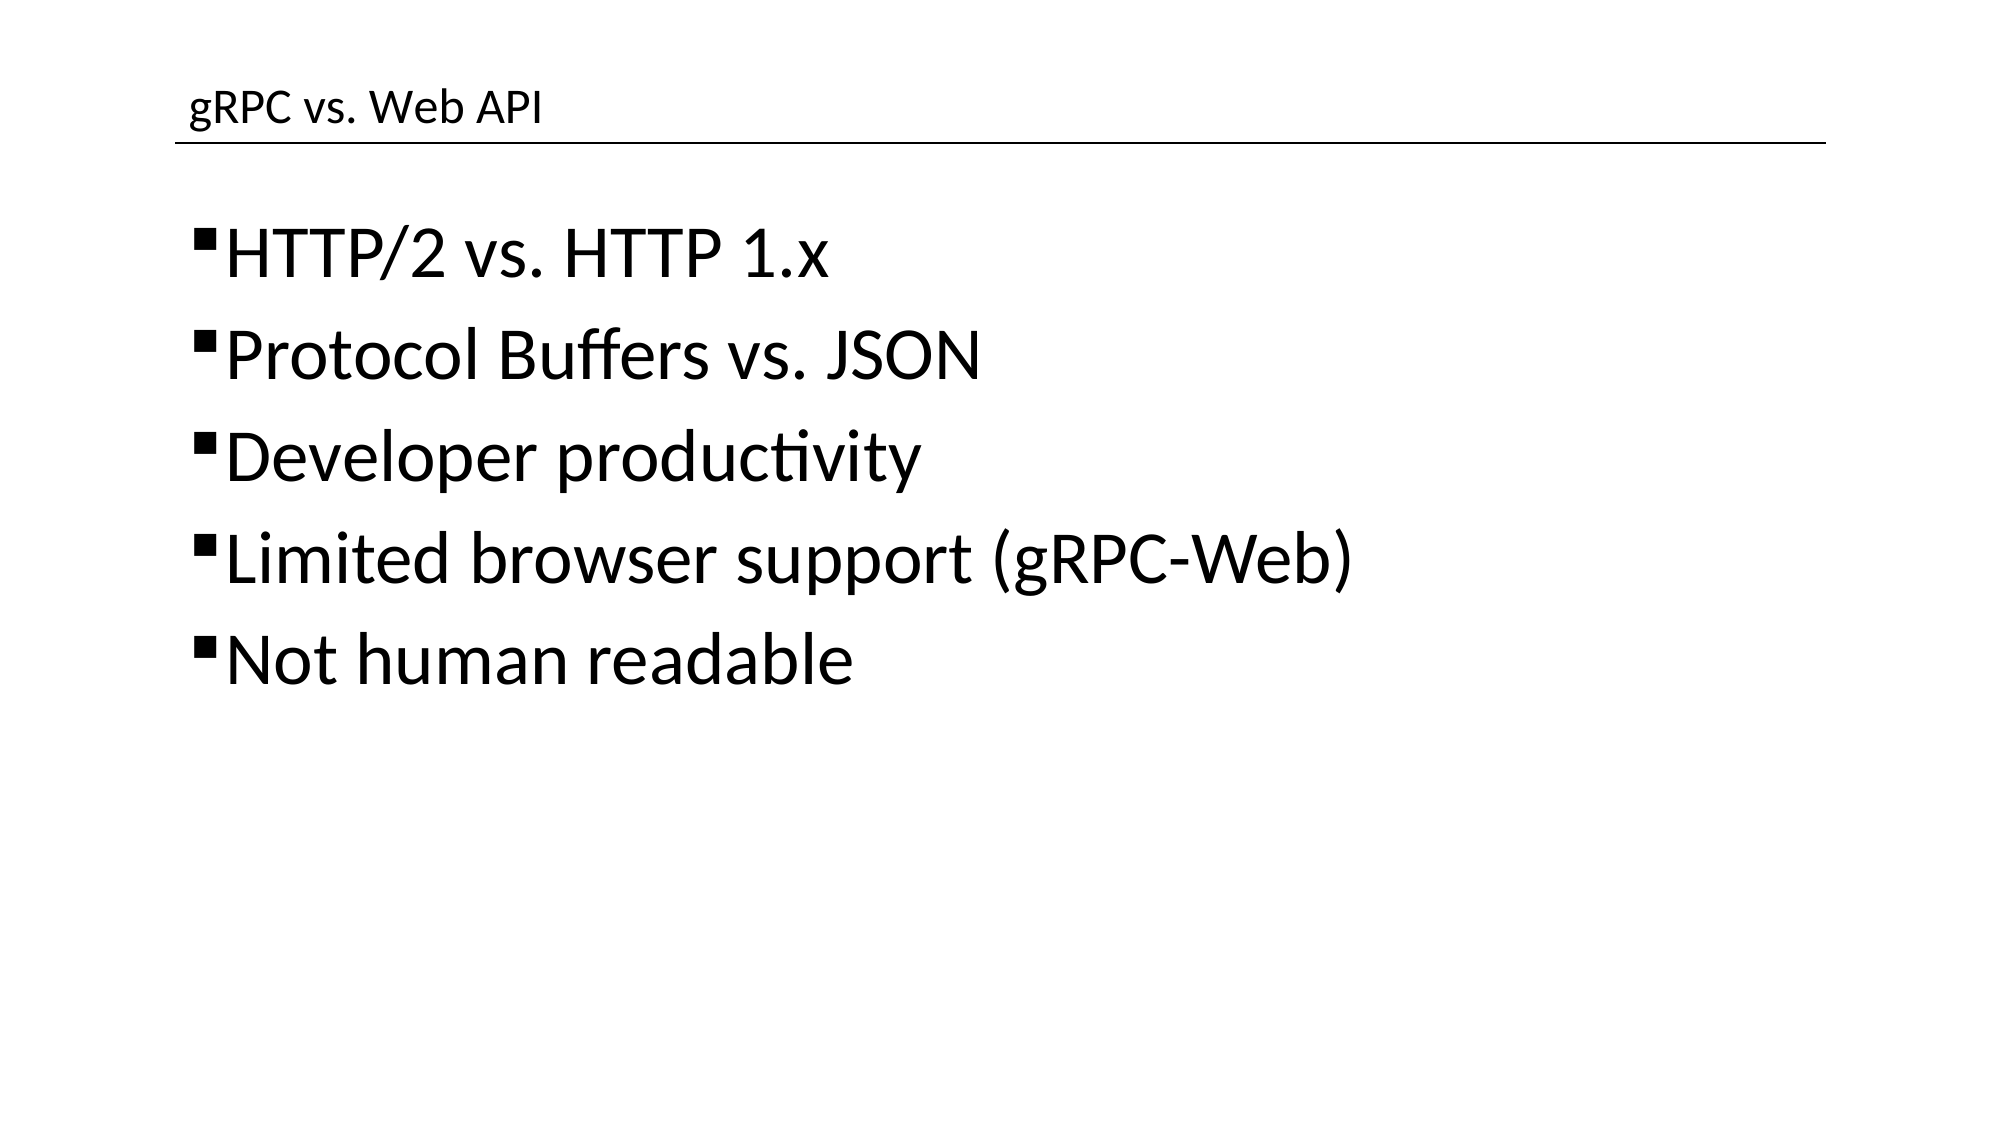

| gRPC vs. Web API |
| --- |
HTTP/2 vs. HTTP 1.x
Protocol Buffers vs. JSON
Developer productivity
Limited browser support (gRPC-Web)
Not human readable